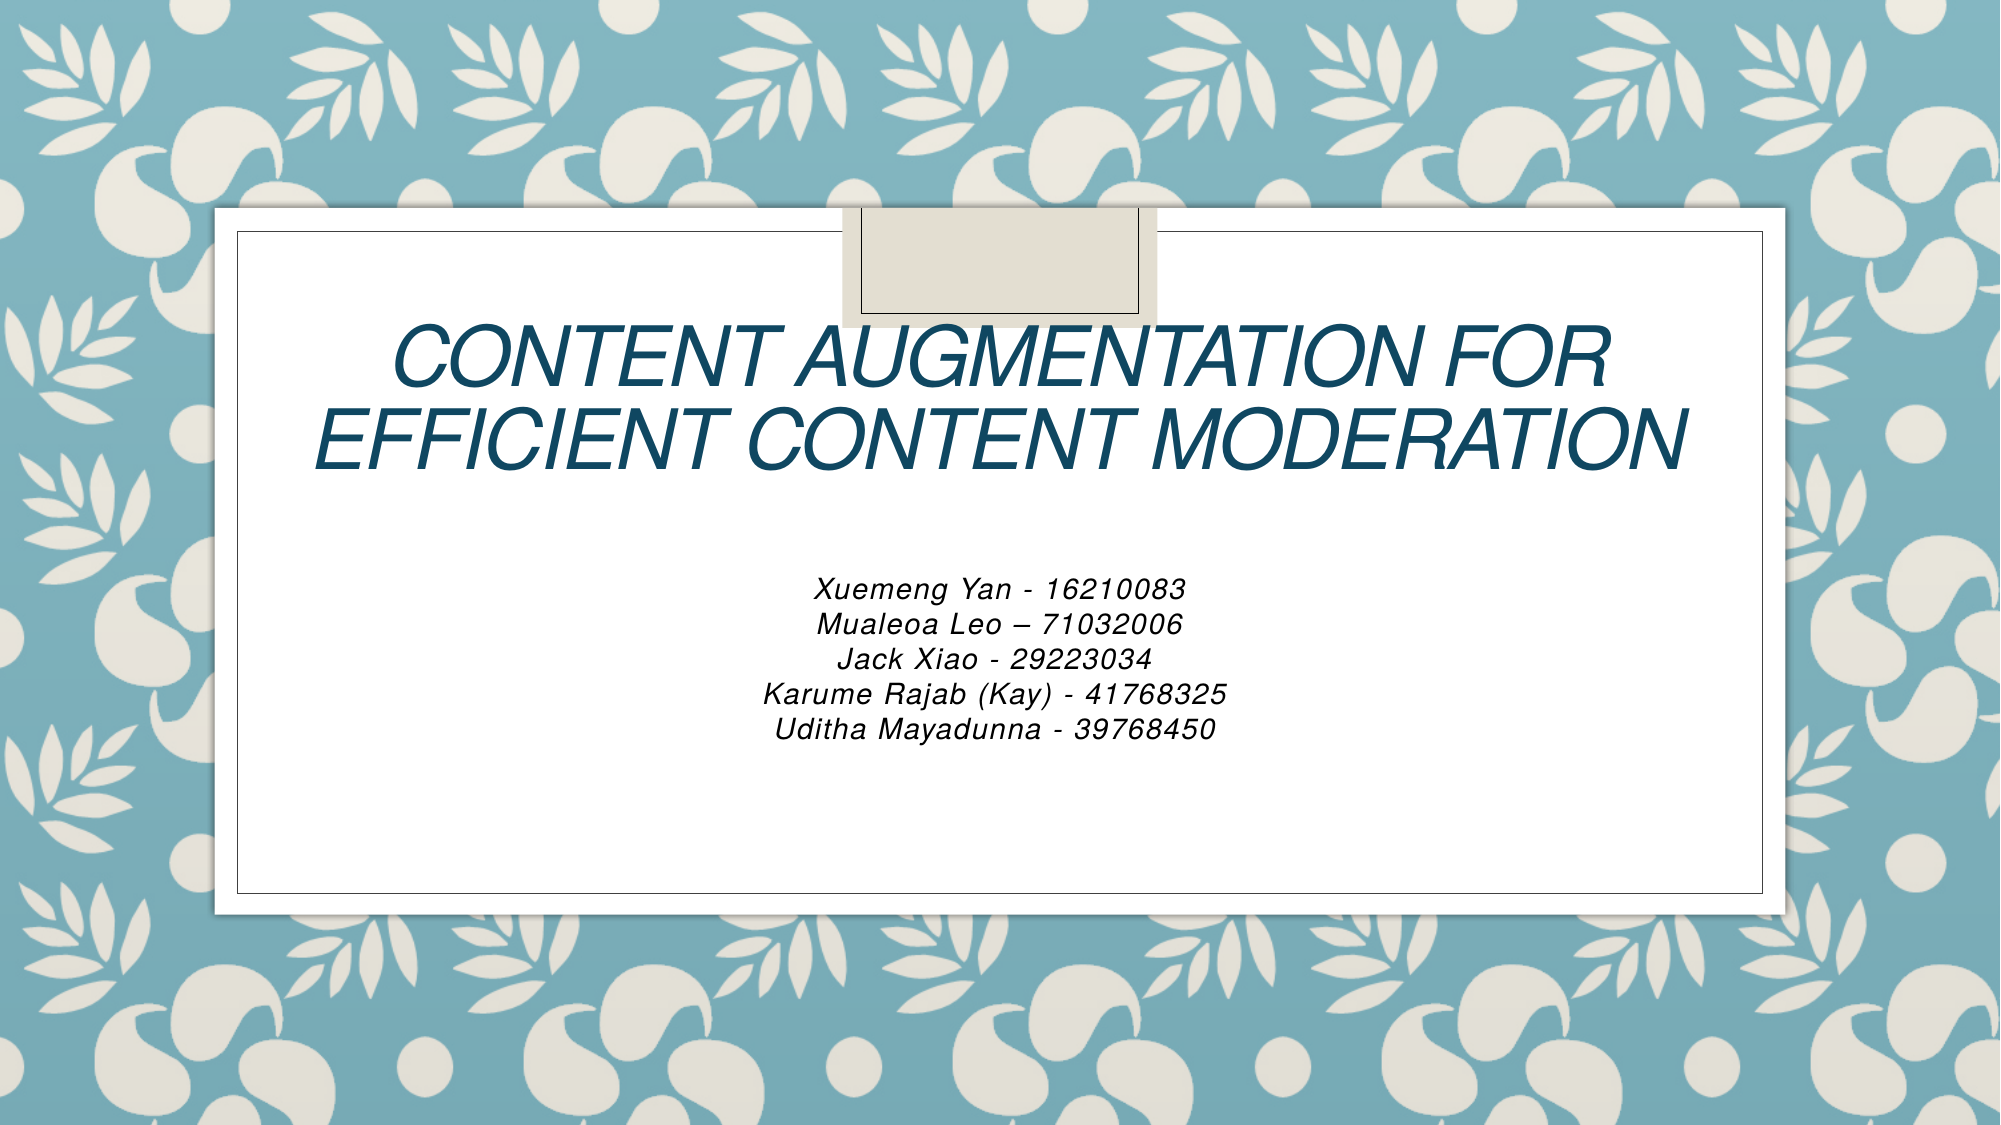

# Content augmentation for efficient content moderation
Xuemeng Yan - 16210083
Mualeoa Leo – 71032006
Jack Xiao - 29223034
Karume Rajab (Kay) - 41768325
Uditha Mayadunna - 39768450